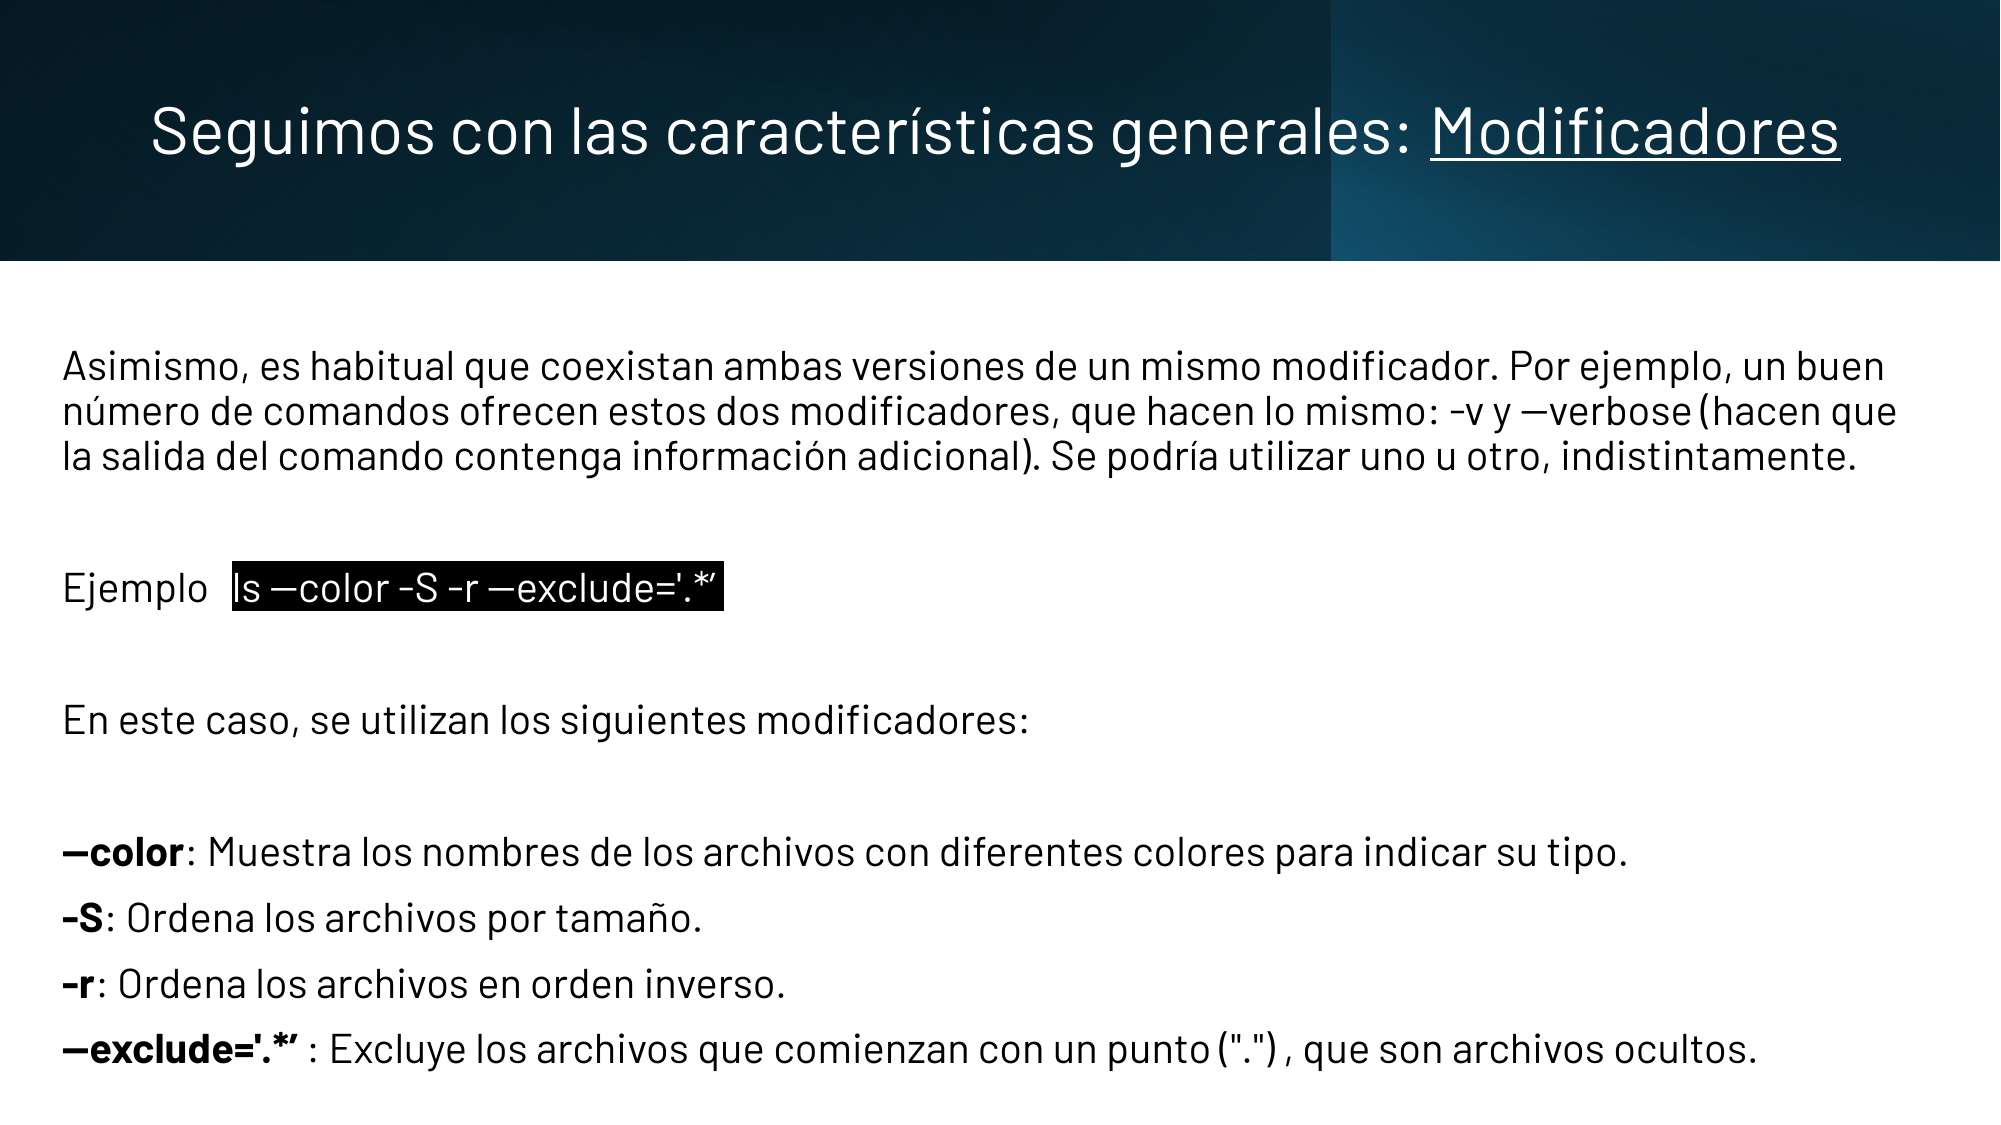

# Seguimos con las características generales: Modificadores

Asimismo, es habitual que coexistan ambas versiones de un mismo modificador. Por ejemplo, un buen número de comandos ofrecen estos dos modificadores, que hacen lo mismo: -v y --verbose (hacen que la salida del comando contenga información adicional). Se podría utilizar uno u otro, indistintamente.

Ejemplo: ls --color -S -r --exclude='.*’

En este caso, se utilizan los siguientes modificadores:

--color: Muestra los nombres de los archivos con diferentes colores para indicar su tipo.
-S: Ordena los archivos por tamaño.
-r: Ordena los archivos en orden inverso.
--exclude='.*’ : Excluye los archivos que comienzan con un punto (".") , que son archivos ocultos.